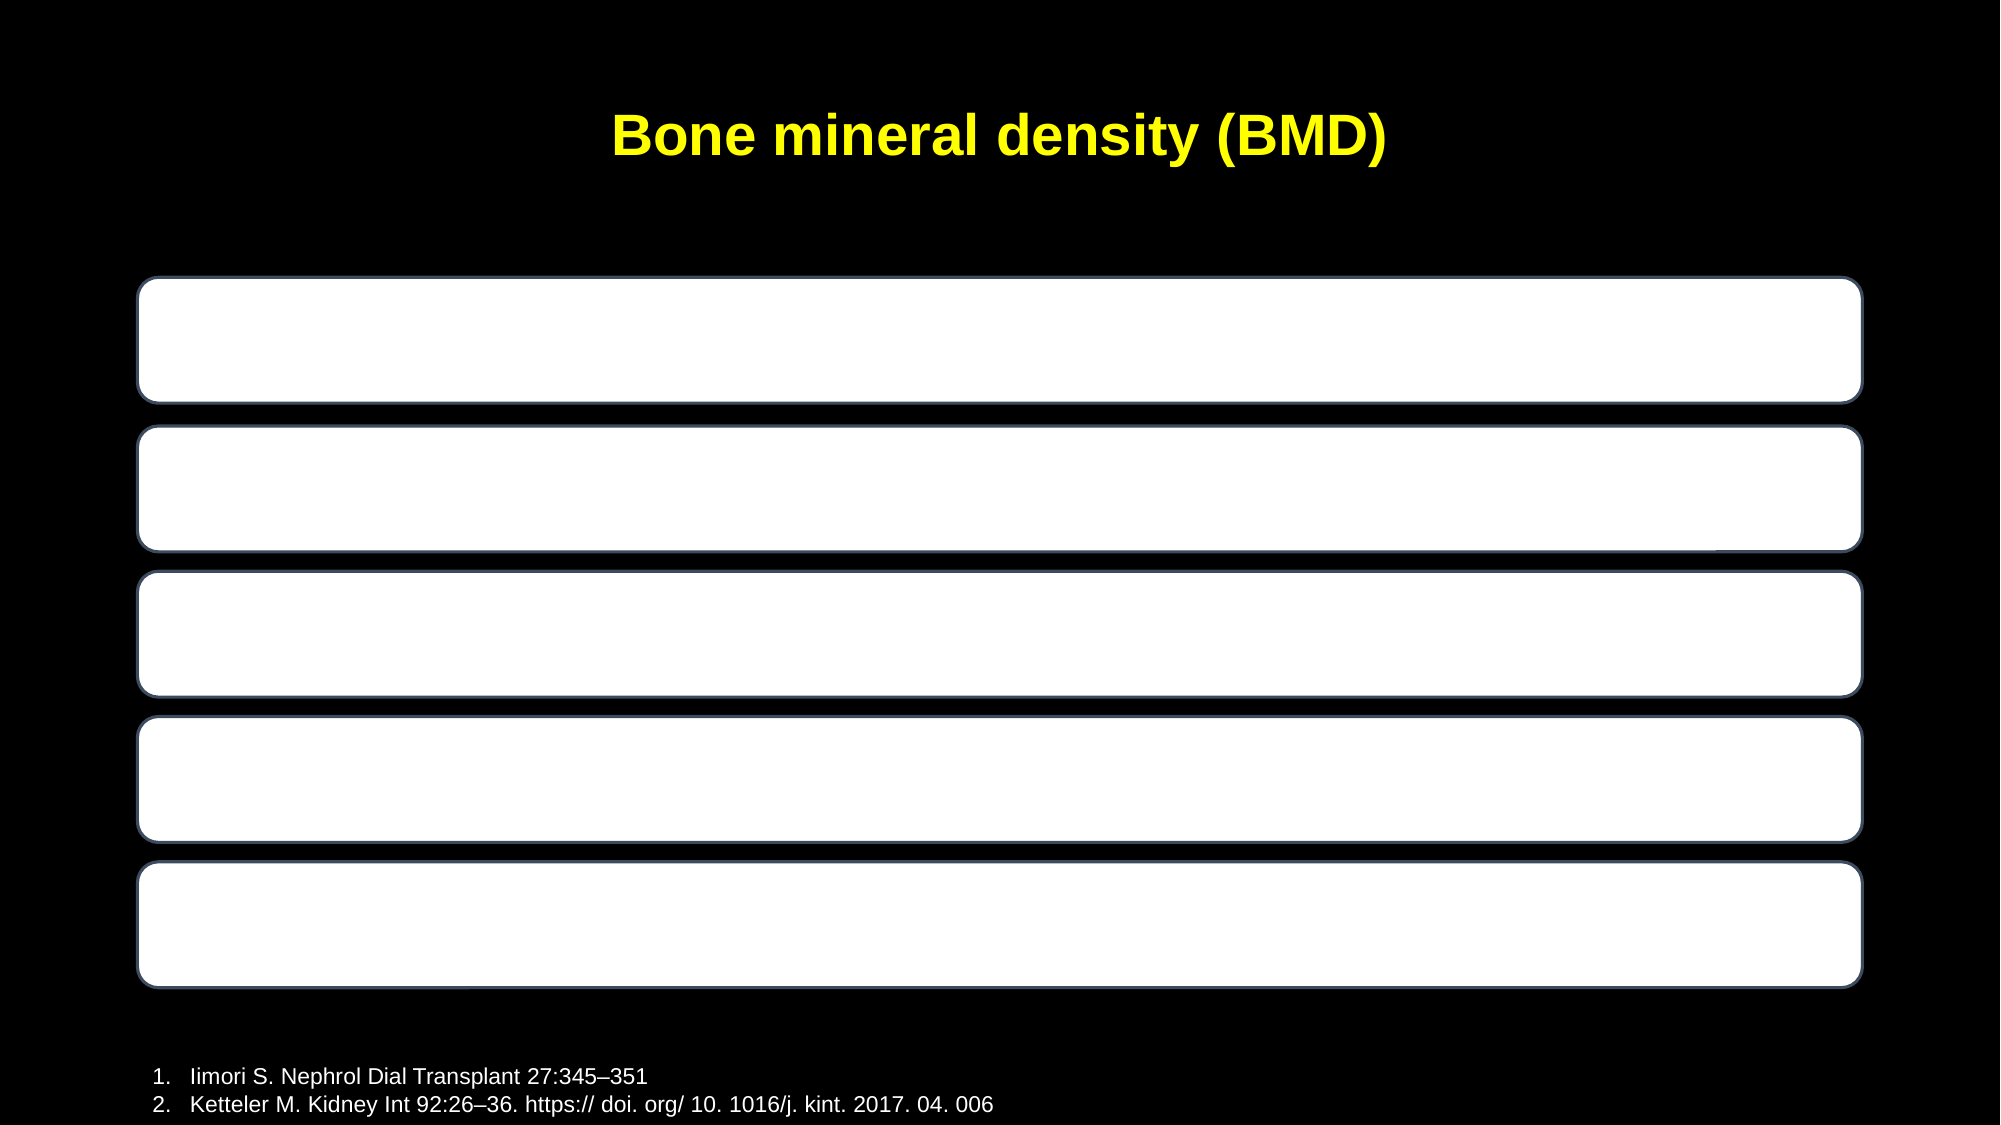

# Bone mineral density (BMD)

Valuable tool for the diagnosis of osteoporosis in post-menopausal women and older men

It cannot differentiate between osteoporosis and CKD-MBD nor other metabolic bone diseases

BMD can also overestimate bone density if patients have calcification or osteoarthritis, particularly at the lumbar spine

In a study of 485 patients on HD, BMD of the total hip predicted cases of incident and prevalent fracture [1].

KDIGO suggest that given this new evidence, BMD could be performed, particularly if it might impact the decision to perform a bone biopsy [2].
Iimori S. Nephrol Dial Transplant 27:345–351
Ketteler M. Kidney Int 92:26–36. https:// doi. org/ 10. 1016/j. kint. 2017. 04. 006